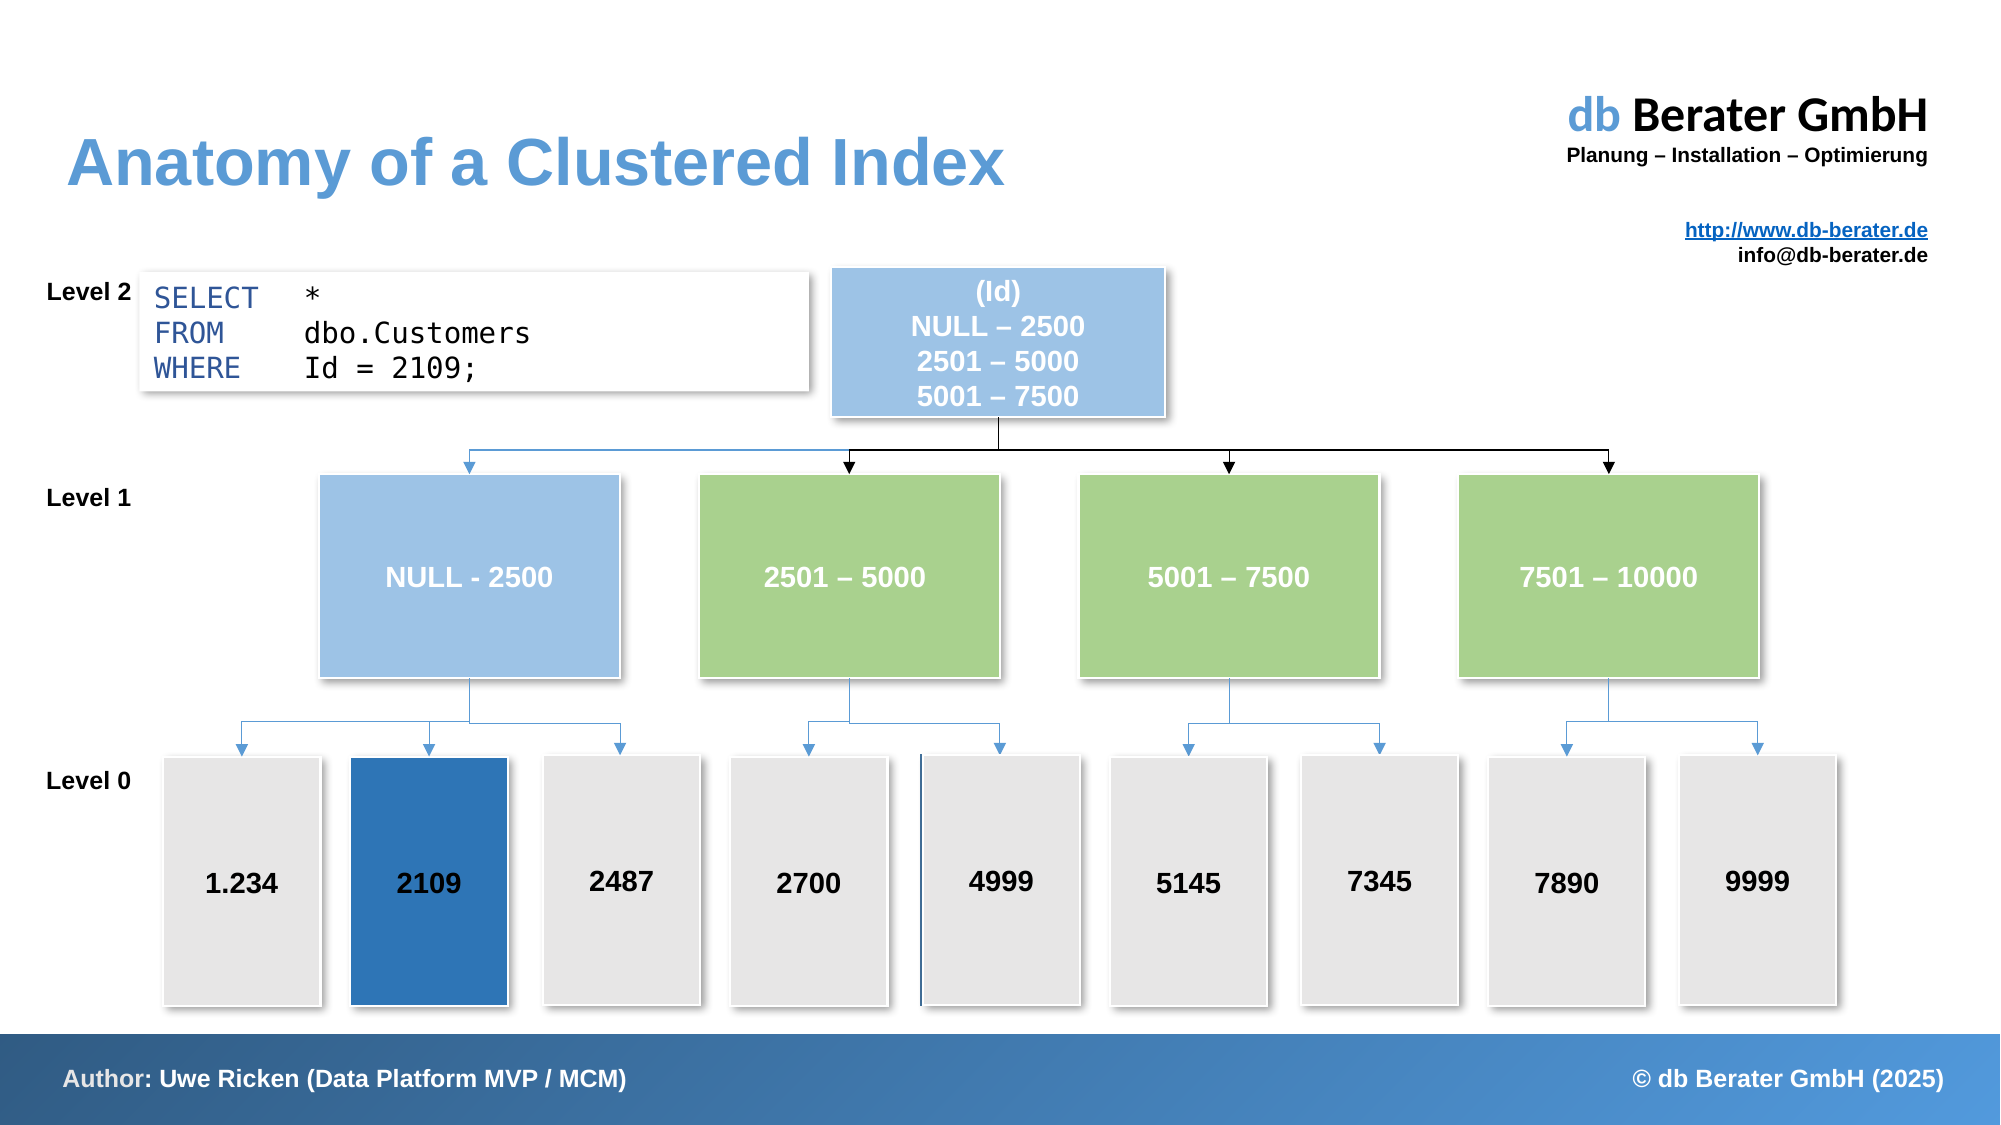

# Anatomy of a Clustered Index
(Id)
NULL – 2500
2501 – 5000
5001 – 7500
Level 2
SELECT	*
FROM	dbo.Customers
WHERE	Id = 2109;
Level 1
NULL - 2500
2501 – 5000
5001 – 7500
7501 – 10000
2487
4999
4999
7345
7345
9999
1.234
2109
2700
5145
5145
7890
Level 0